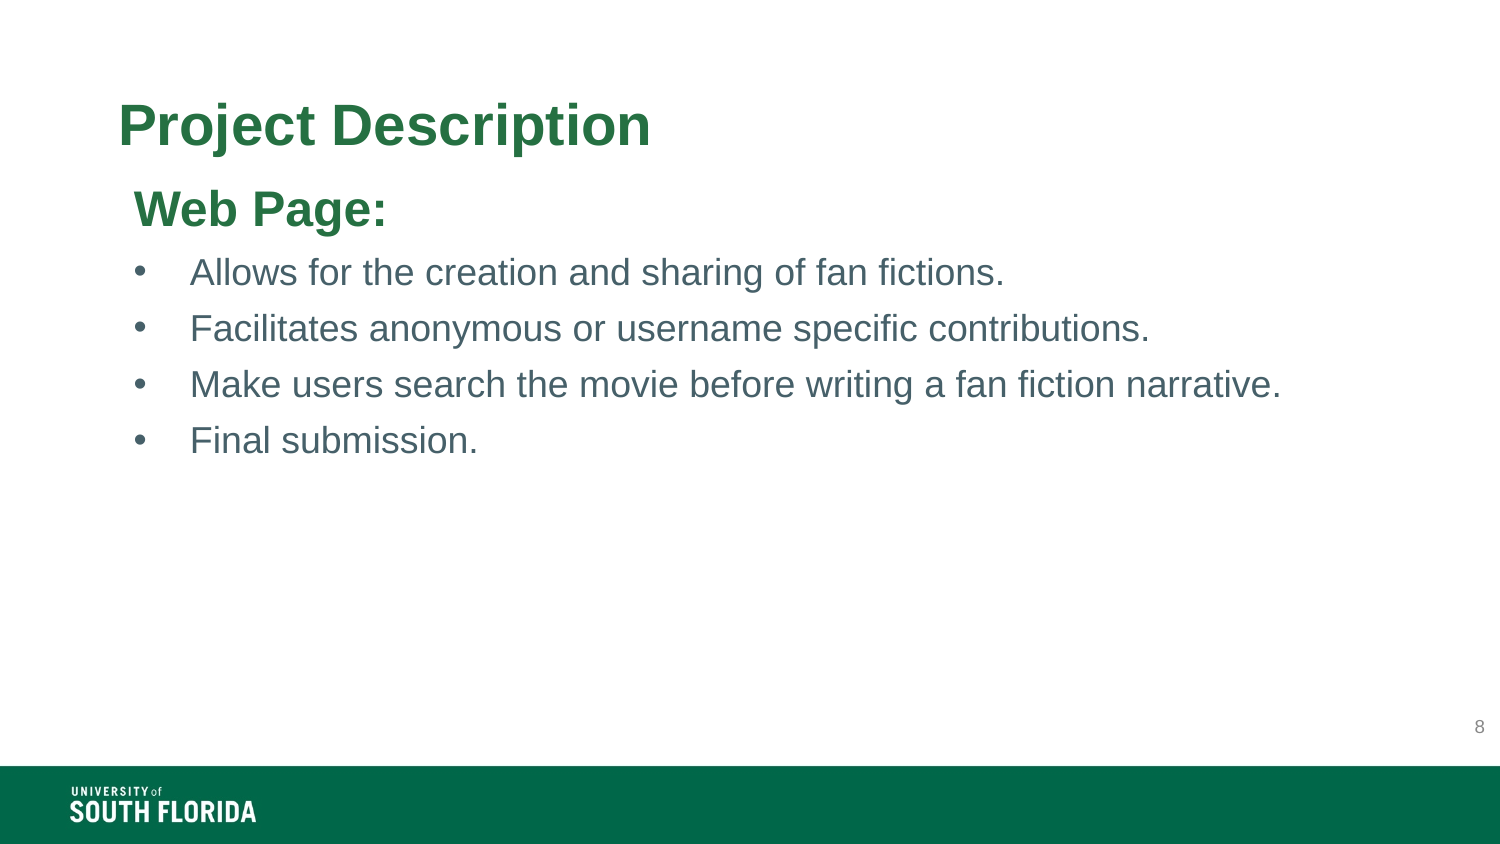

# Project Description
Web Page:
Allows for the creation and sharing of fan fictions.
Facilitates anonymous or username specific contributions.
Make users search the movie before writing a fan fiction narrative.
Final submission.

8